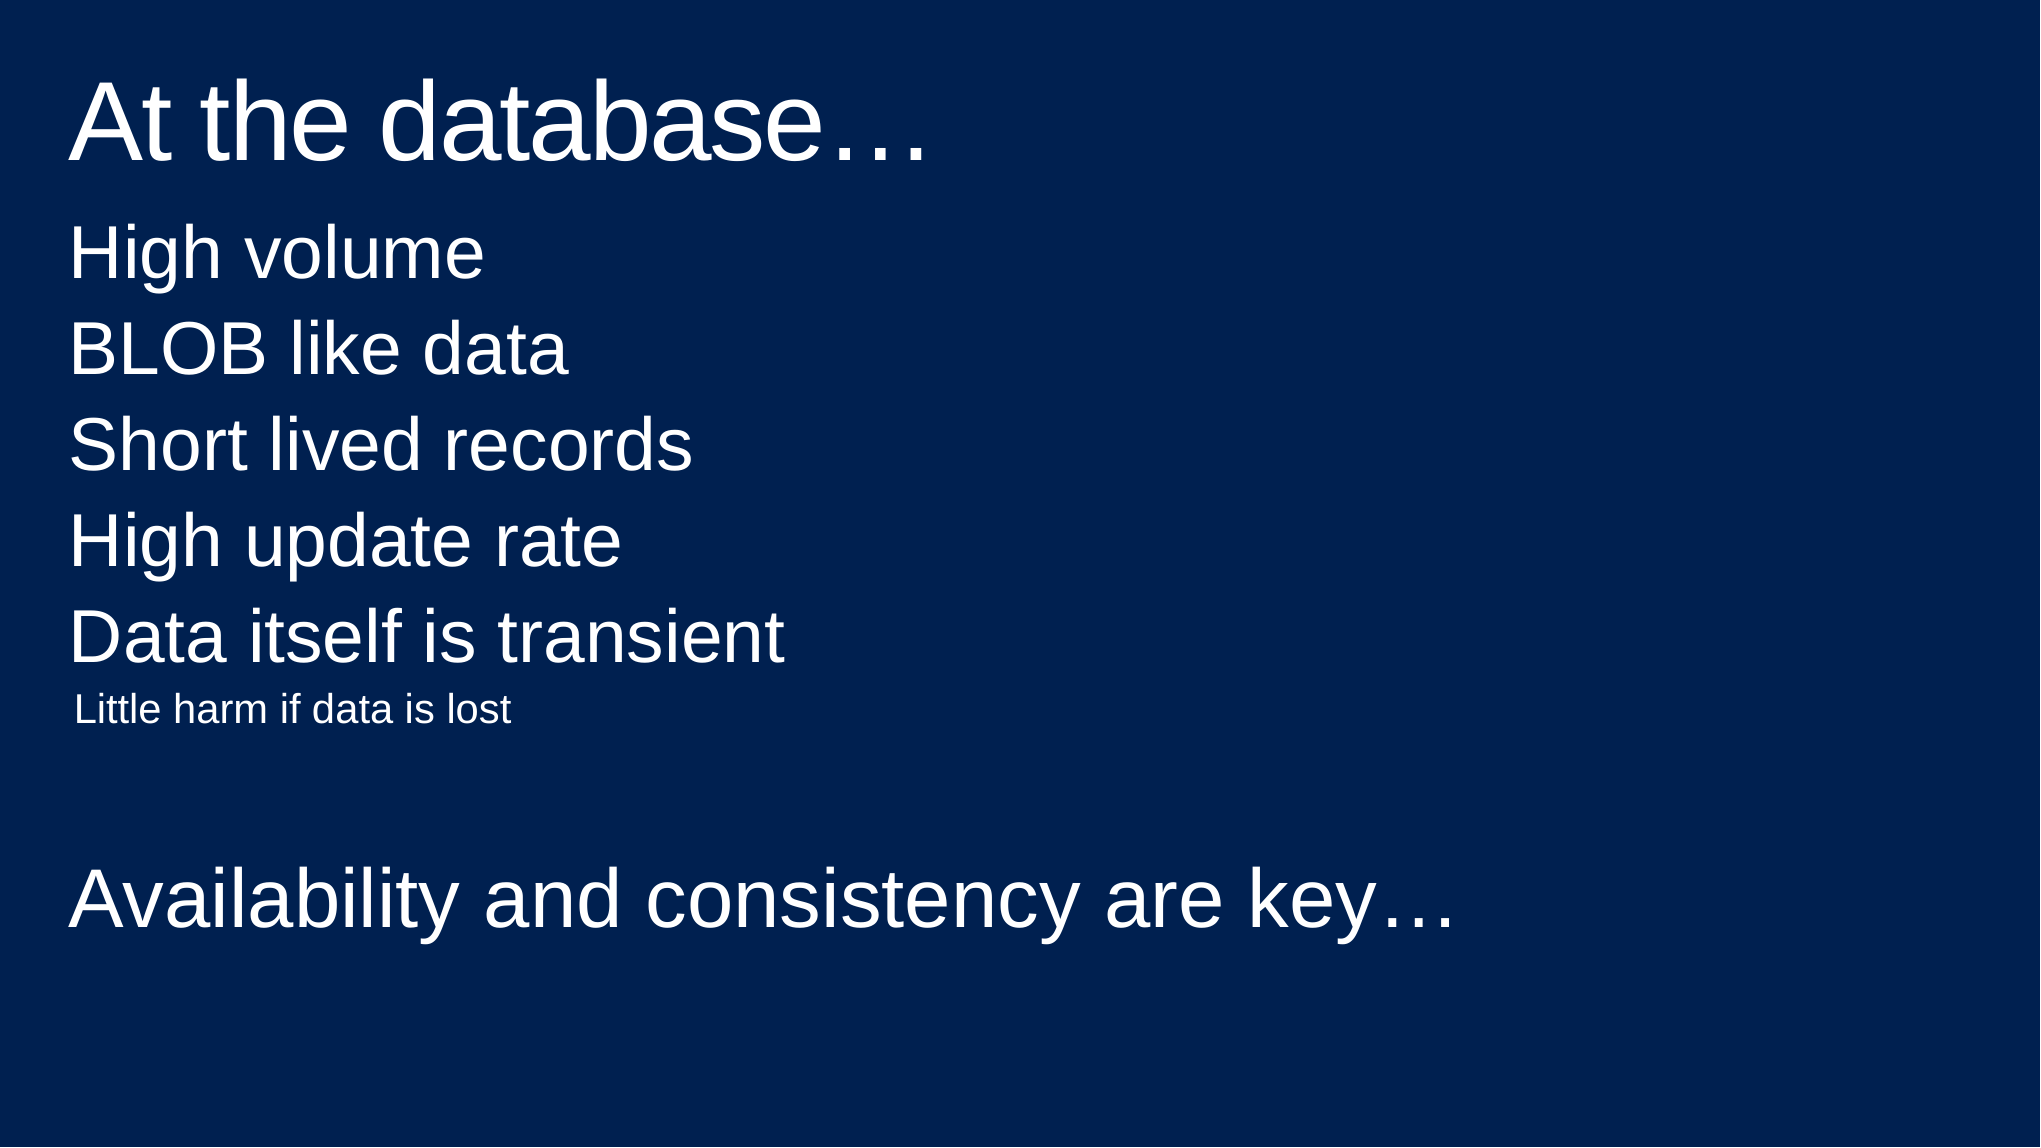

# At the database…
High volume
BLOB like data
Short lived records
High update rate
Data itself is transient
Little harm if data is lost

Availability and consistency are key…